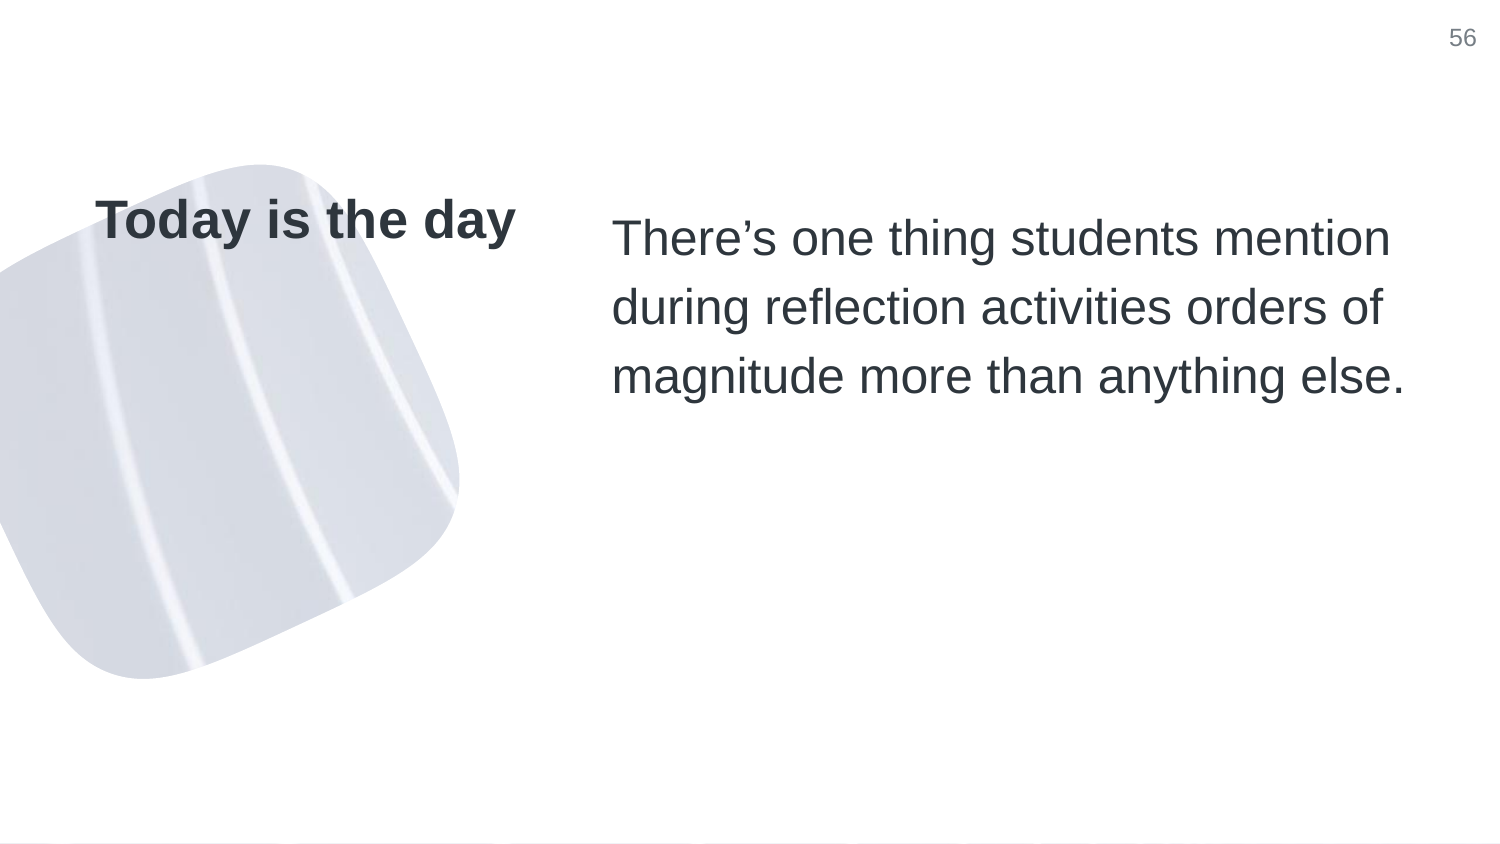

56
# Today is the day
There’s one thing students mention during reflection activities orders of magnitude more than anything else.